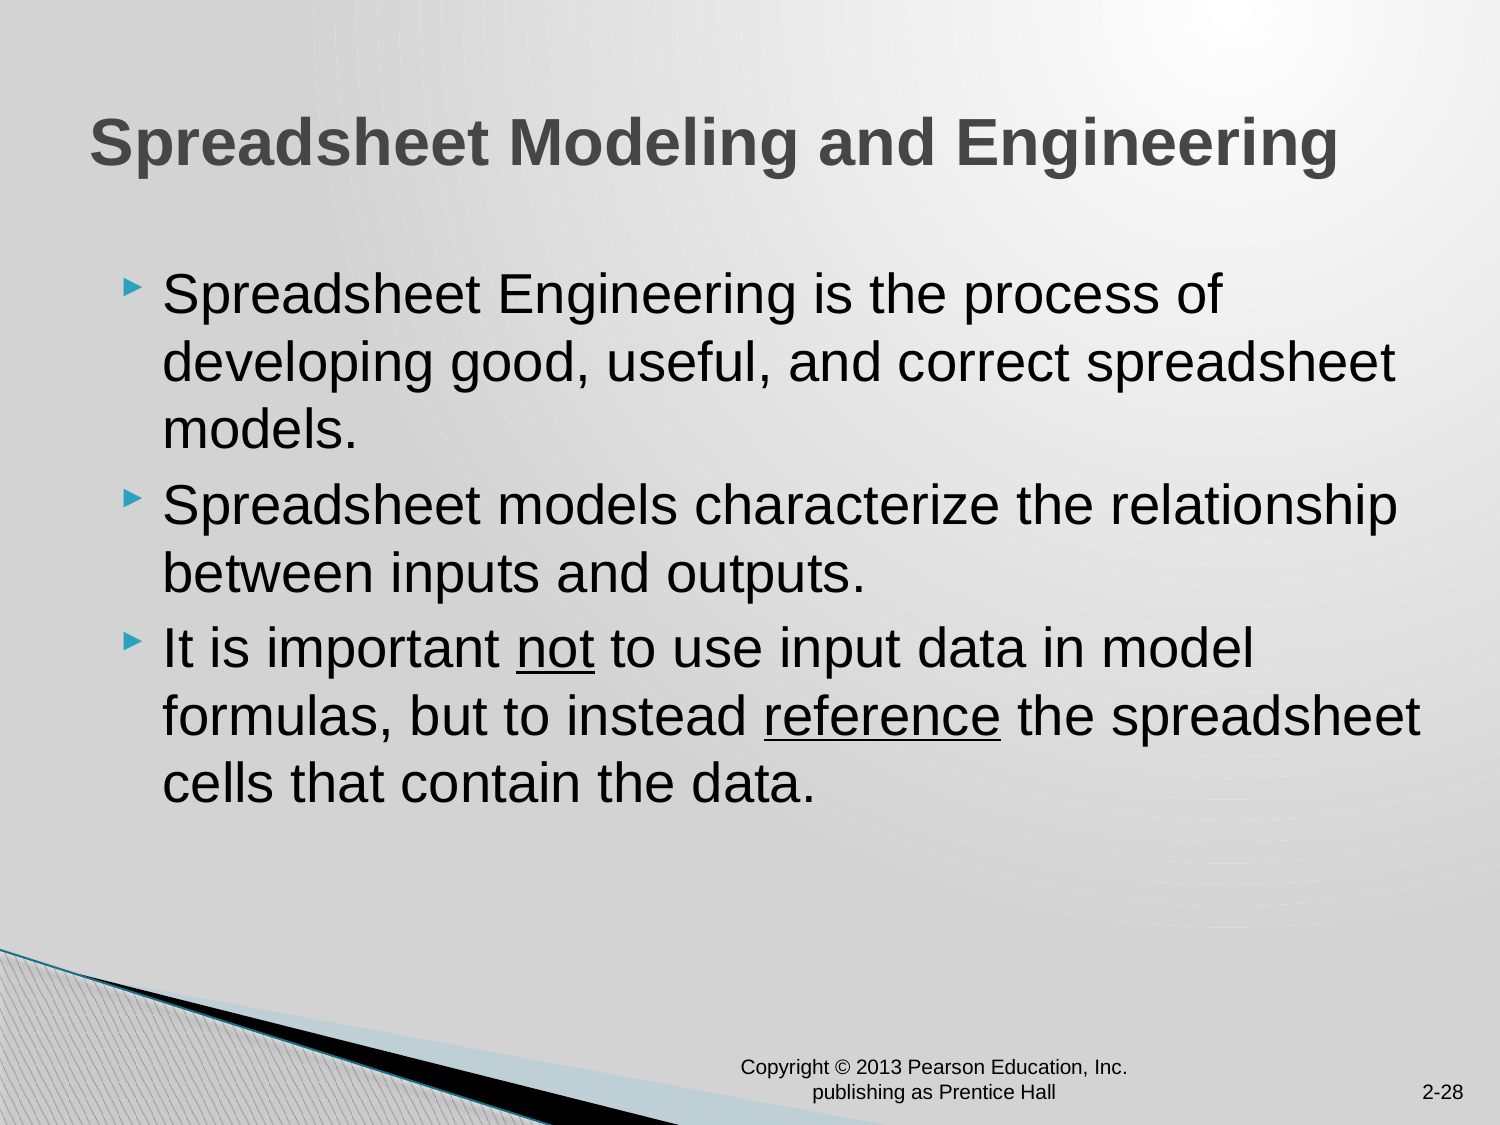

# Spreadsheet Modeling and Engineering
Spreadsheet Engineering is the process of developing good, useful, and correct spreadsheet models.
Spreadsheet models characterize the relationship between inputs and outputs.
It is important not to use input data in model formulas, but to instead reference the spreadsheet cells that contain the data.
Copyright © 2013 Pearson Education, Inc. publishing as Prentice Hall
2-28